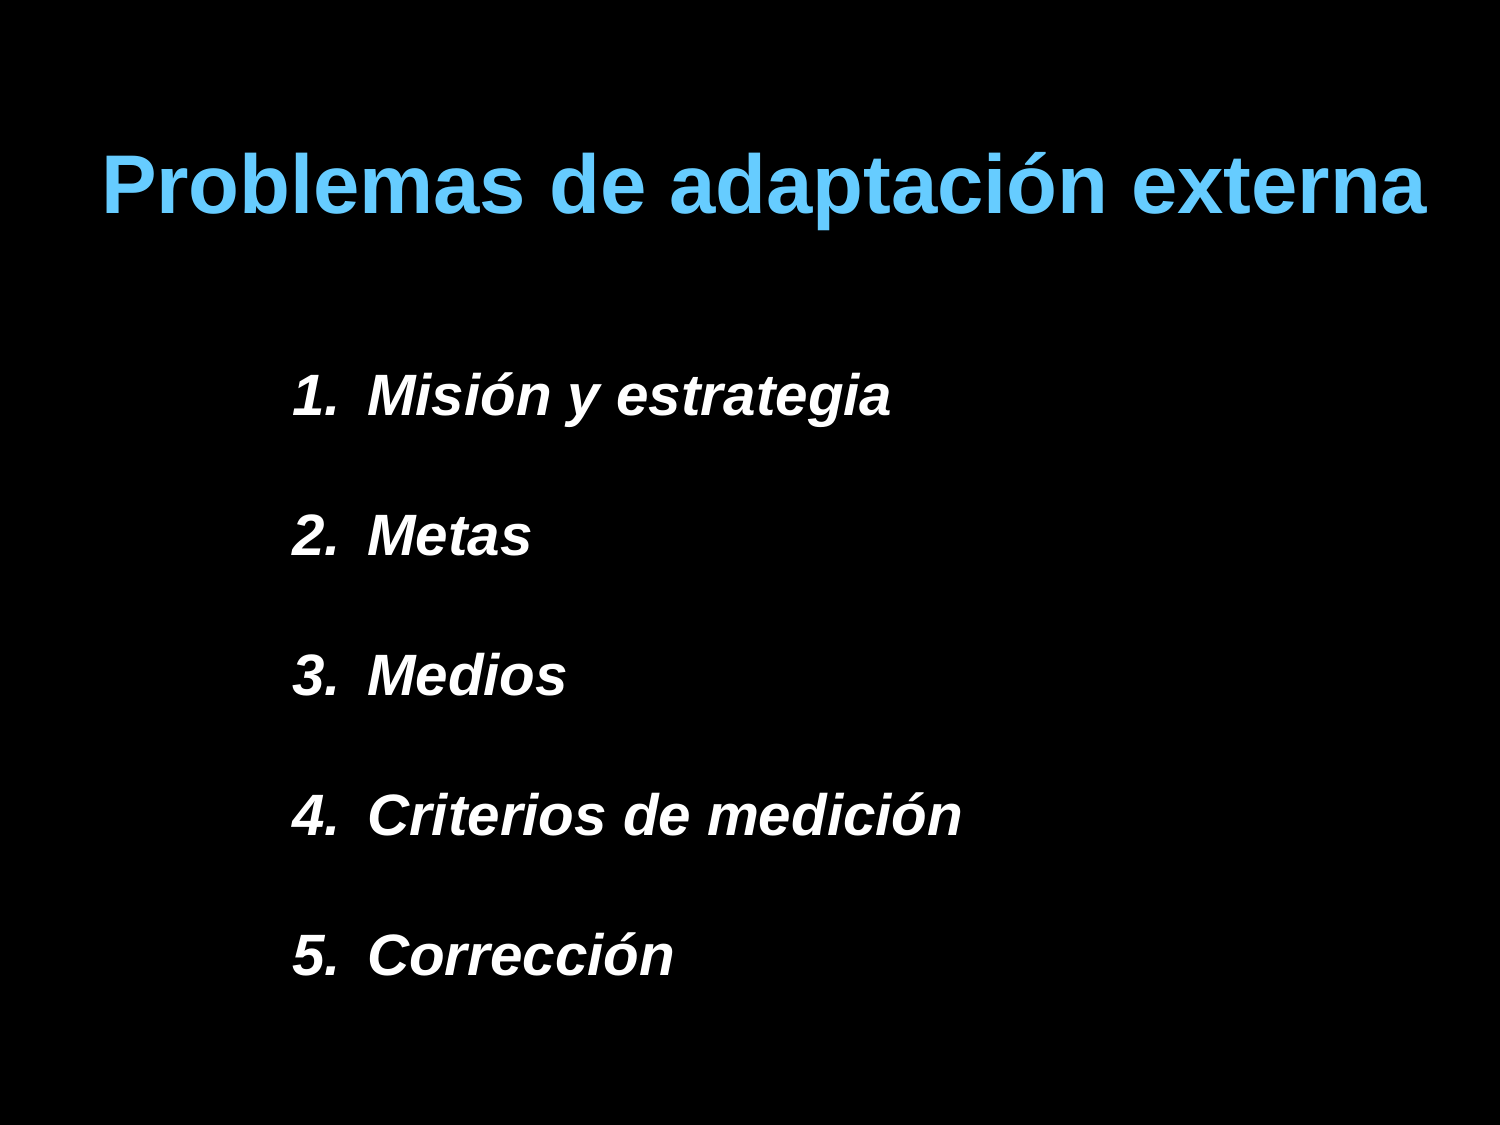

Problemas de adaptación externa
Misión y estrategia

Metas

Medios

Criterios de medición

Corrección